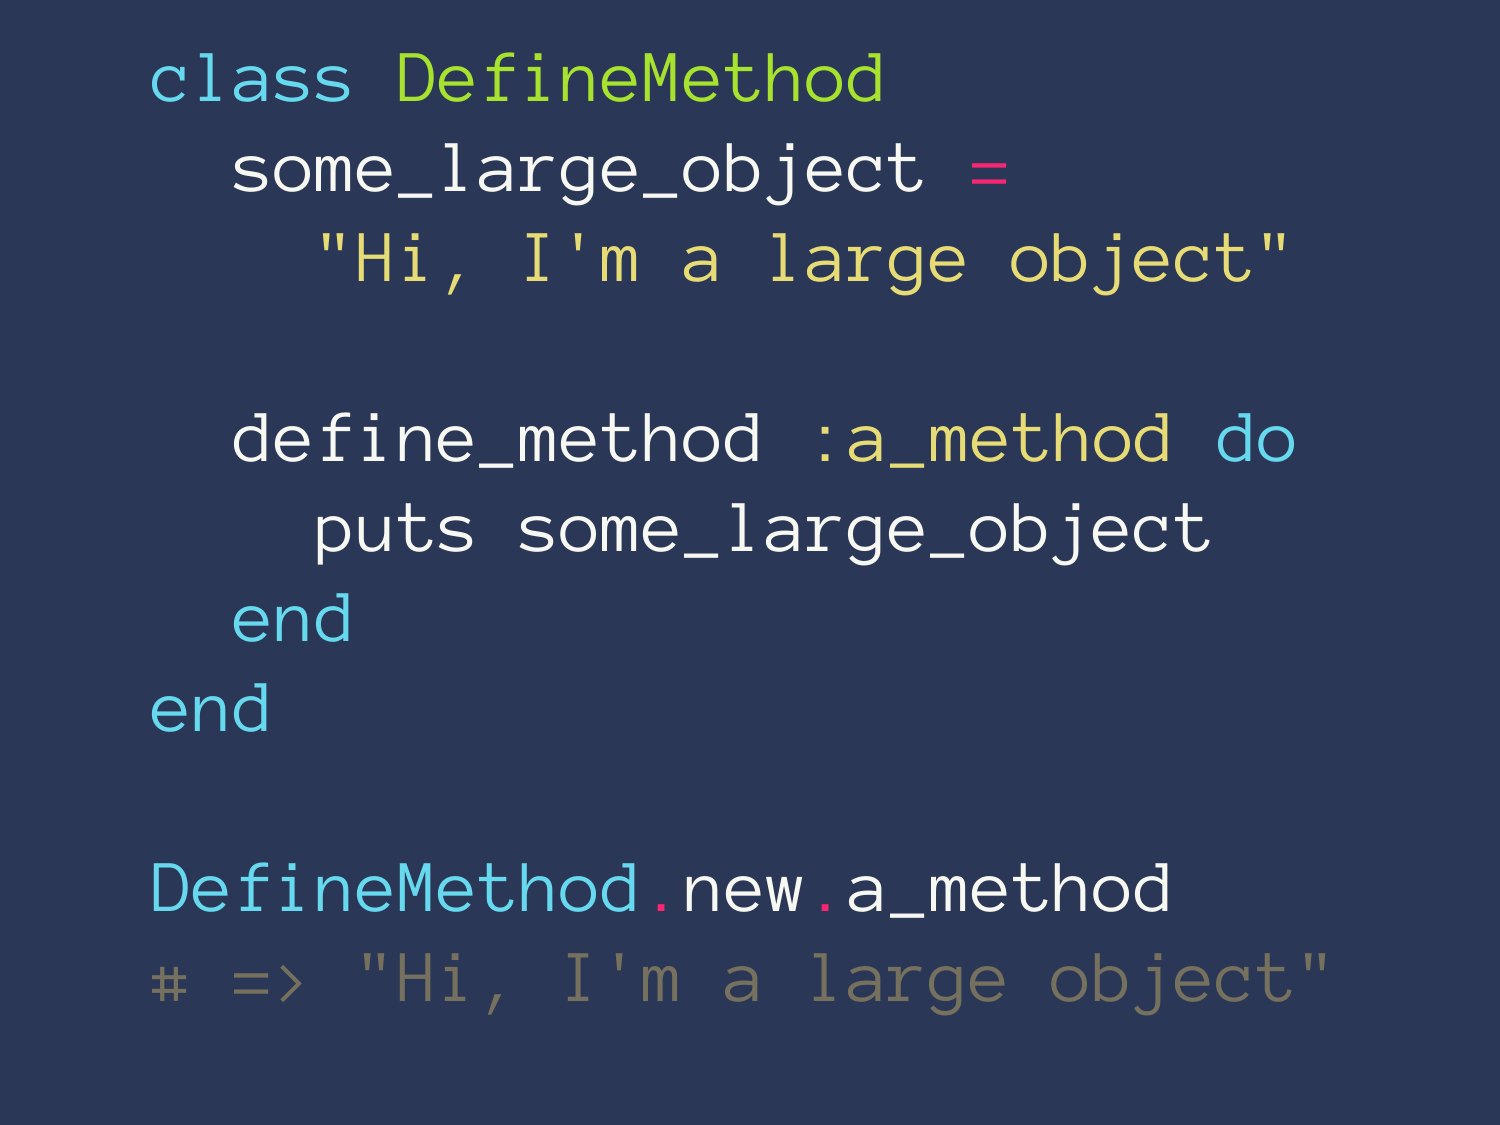

class DefineMethod
  some_large_object =
    "Hi, I'm a large object"

  define_method :a_method do
    puts some_large_object
  end
end

DefineMethod.new.a_method
# => "Hi, I'm a large object"